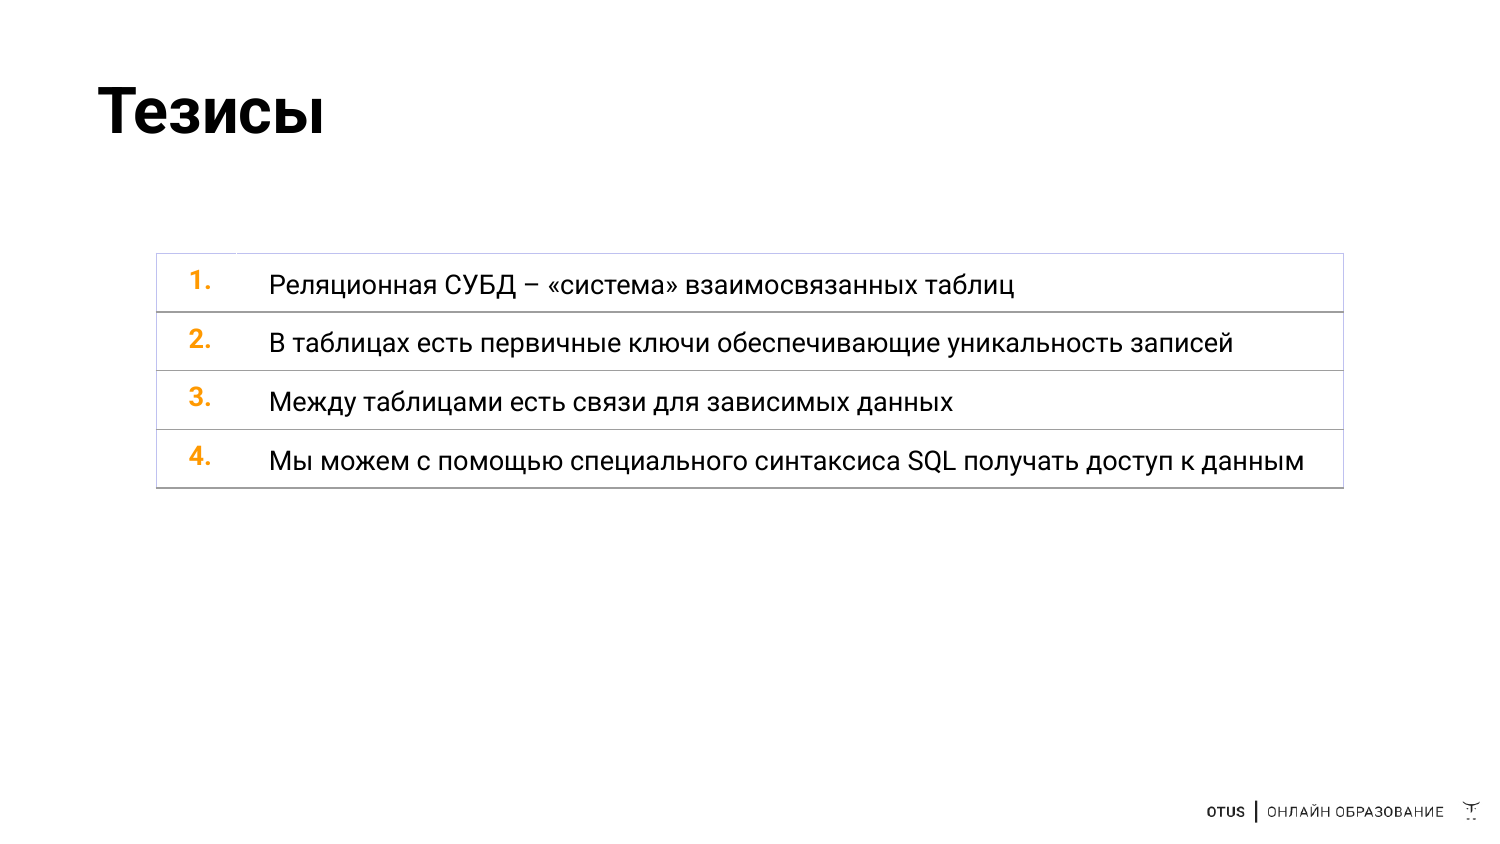

# Тезисы
| 1. | Реляционная СУБД – «система» взаимосвязанных таблиц |
| --- | --- |
| 2. | В таблицах есть первичные ключи обеспечивающие уникальность записей |
| 3. | Между таблицами есть связи для зависимых данных |
| 4. | Мы можем с помощью специального синтаксиса SQL получать доступ к данным |